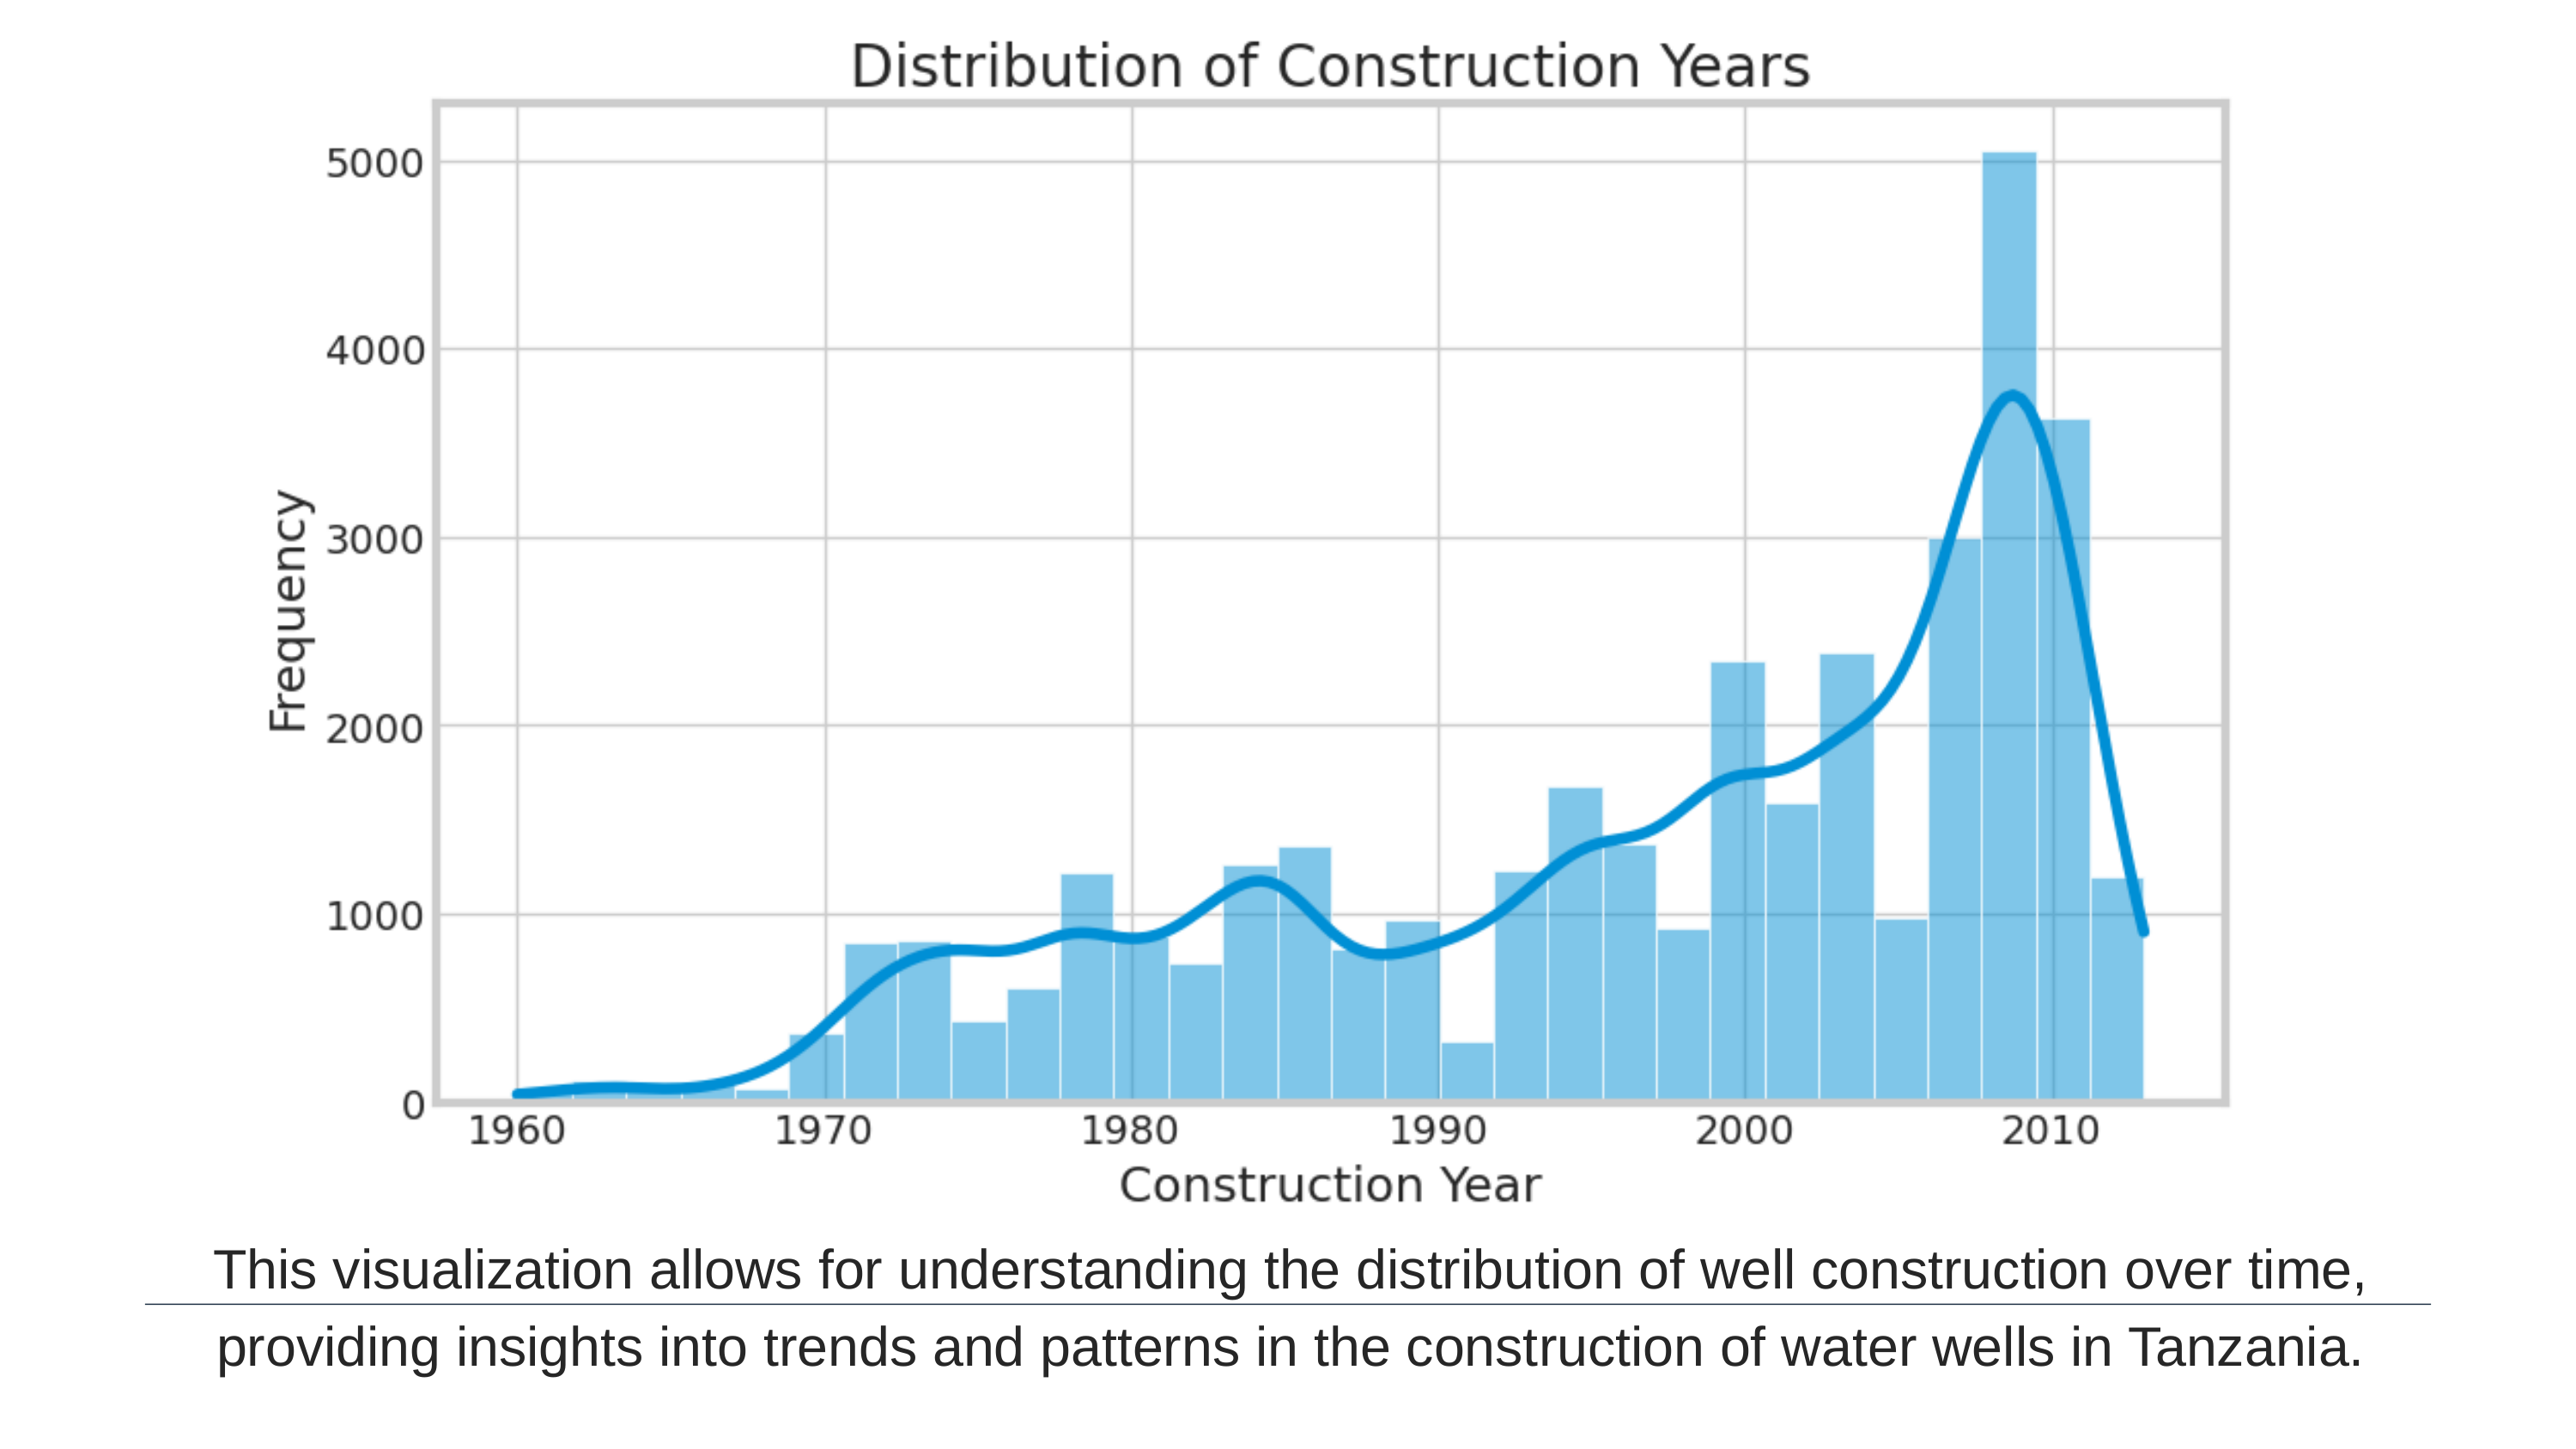

This visualization allows for understanding the distribution of well construction over time, providing insights into trends and patterns in the construction of water wells in Tanzania.